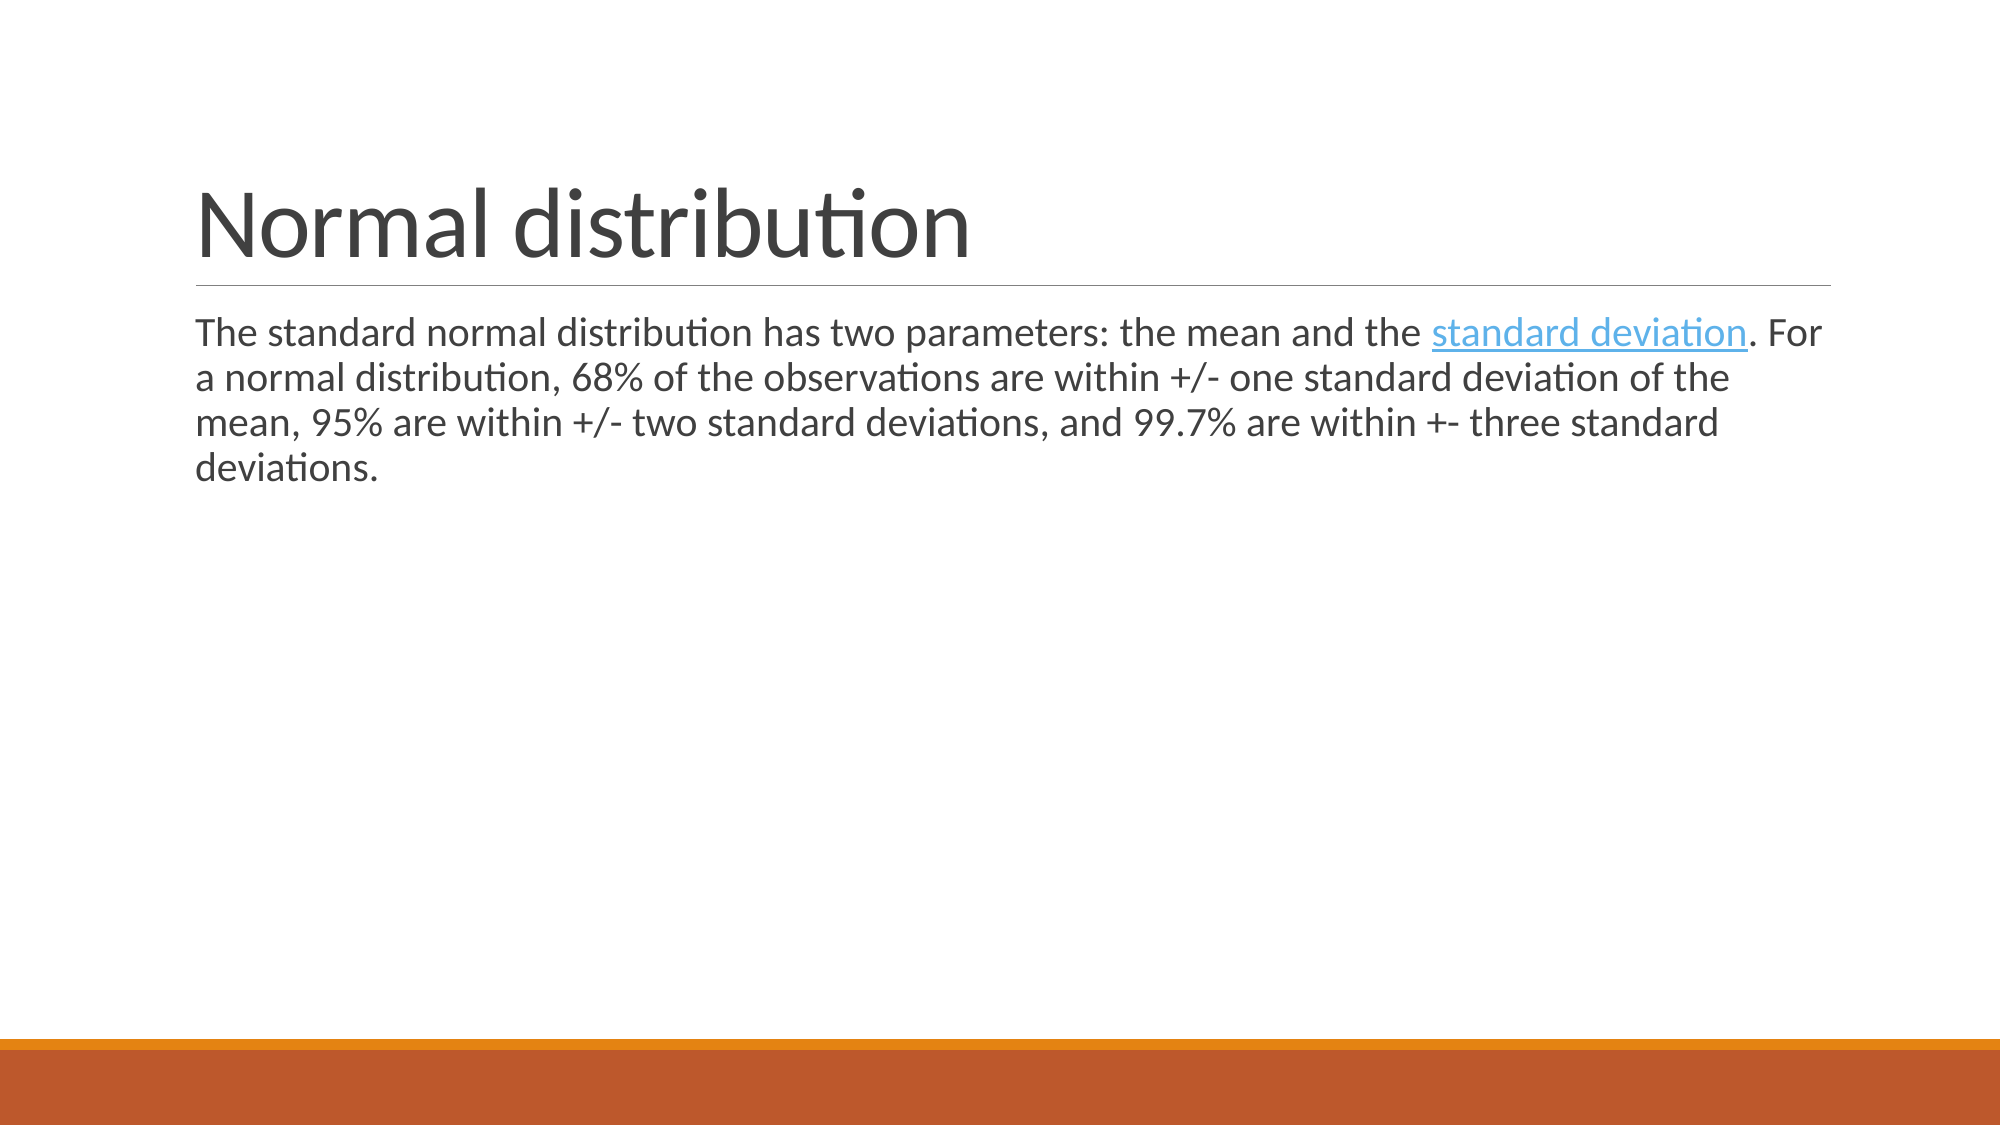

# Normal distribution
The standard normal distribution has two parameters: the mean and the standard deviation. For a normal distribution, 68% of the observations are within +/- one standard deviation of the mean, 95% are within +/- two standard deviations, and 99.7% are within +- three standard deviations.